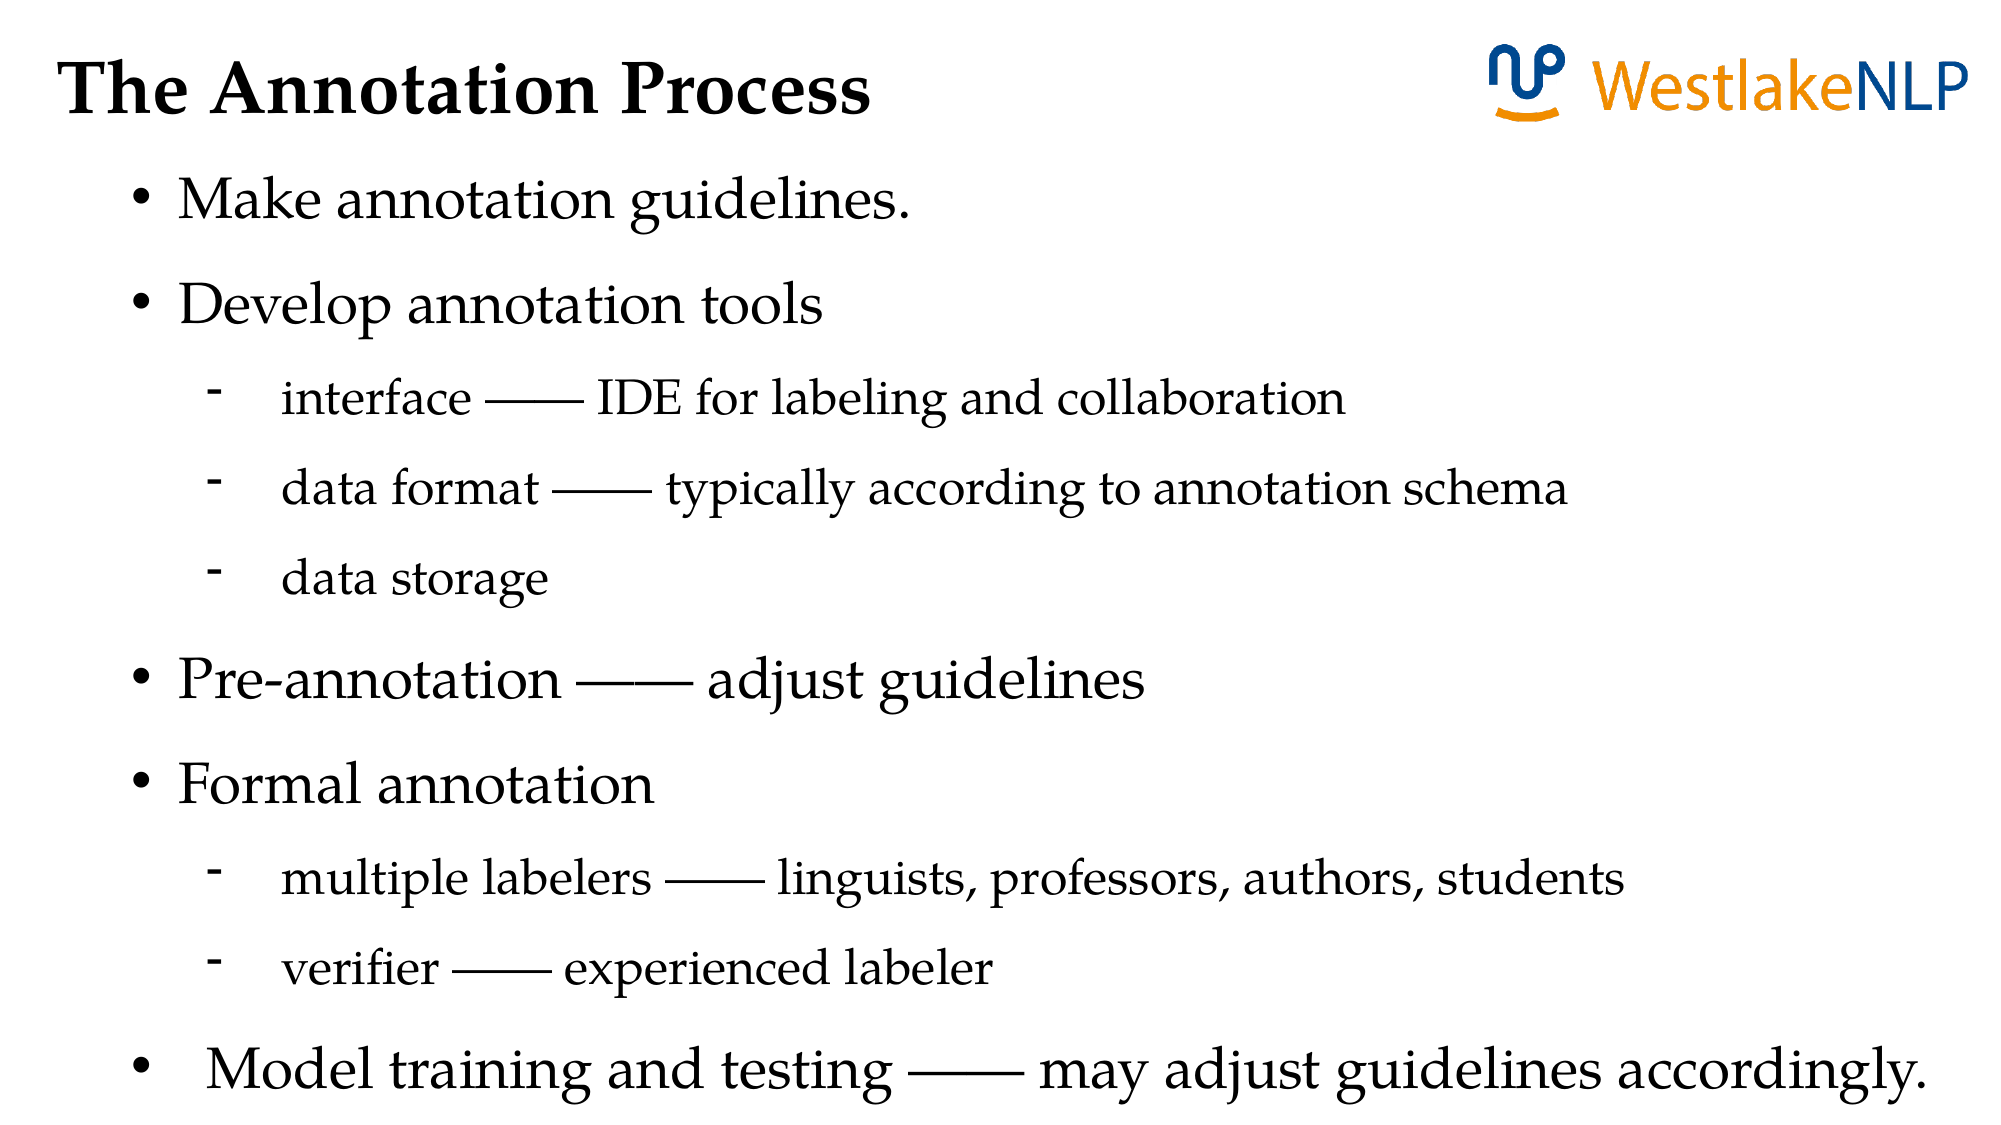

The Annotation Process
Make annotation guidelines.
Develop annotation tools
interface —— IDE for labeling and collaboration
data format —— typically according to annotation schema
data storage
Pre-annotation —— adjust guidelines
Formal annotation
multiple labelers —— linguists, professors, authors, students
verifier —— experienced labeler
Model training and testing —— may adjust guidelines accordingly.